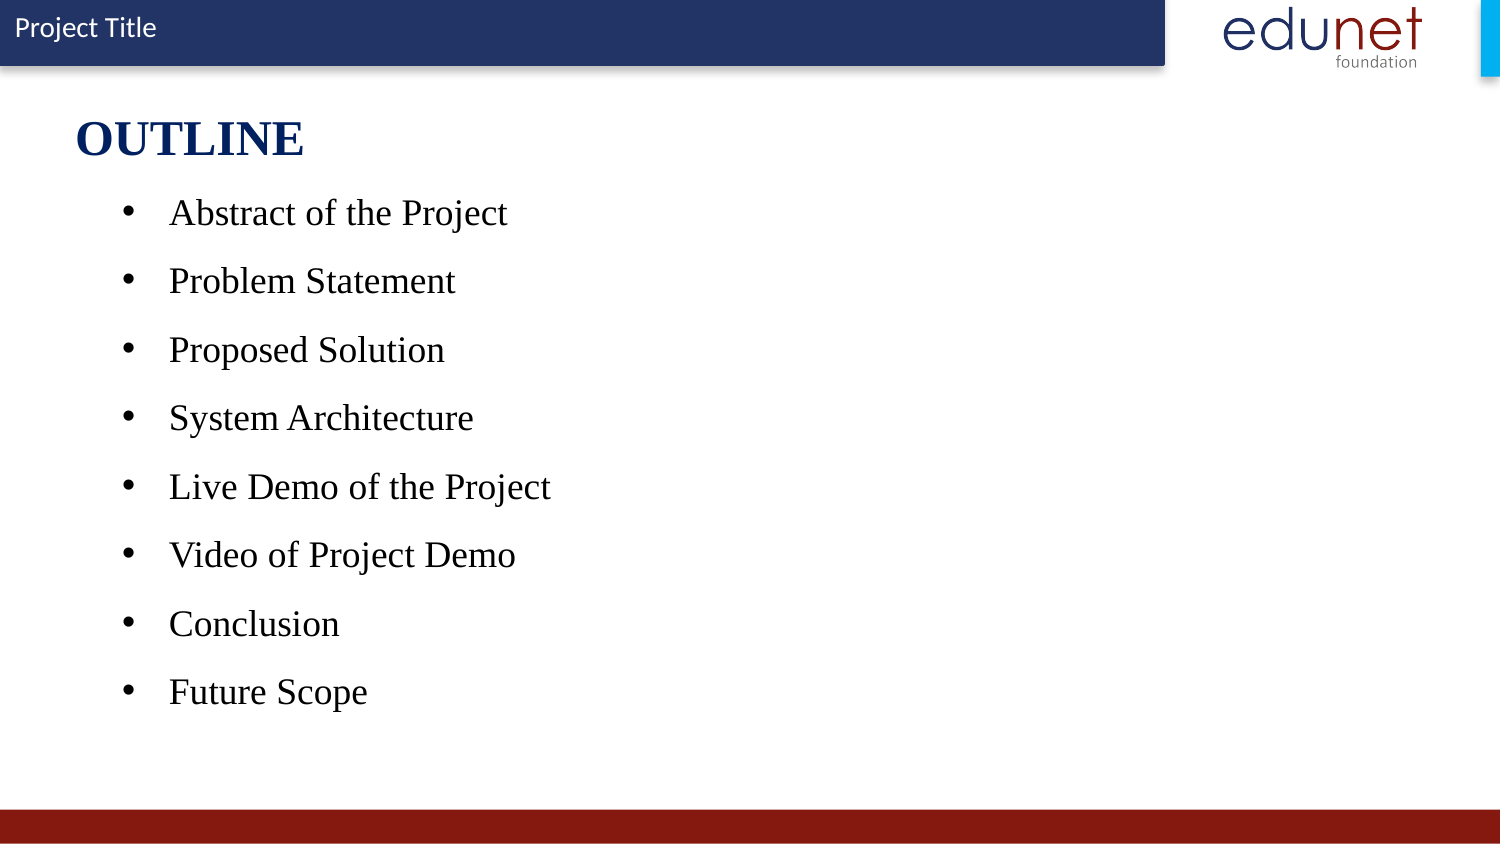

OUTLINE
Abstract of the Project
Problem Statement
Proposed Solution
System Architecture
Live Demo of the Project
Video of Project Demo
Conclusion
Future Scope